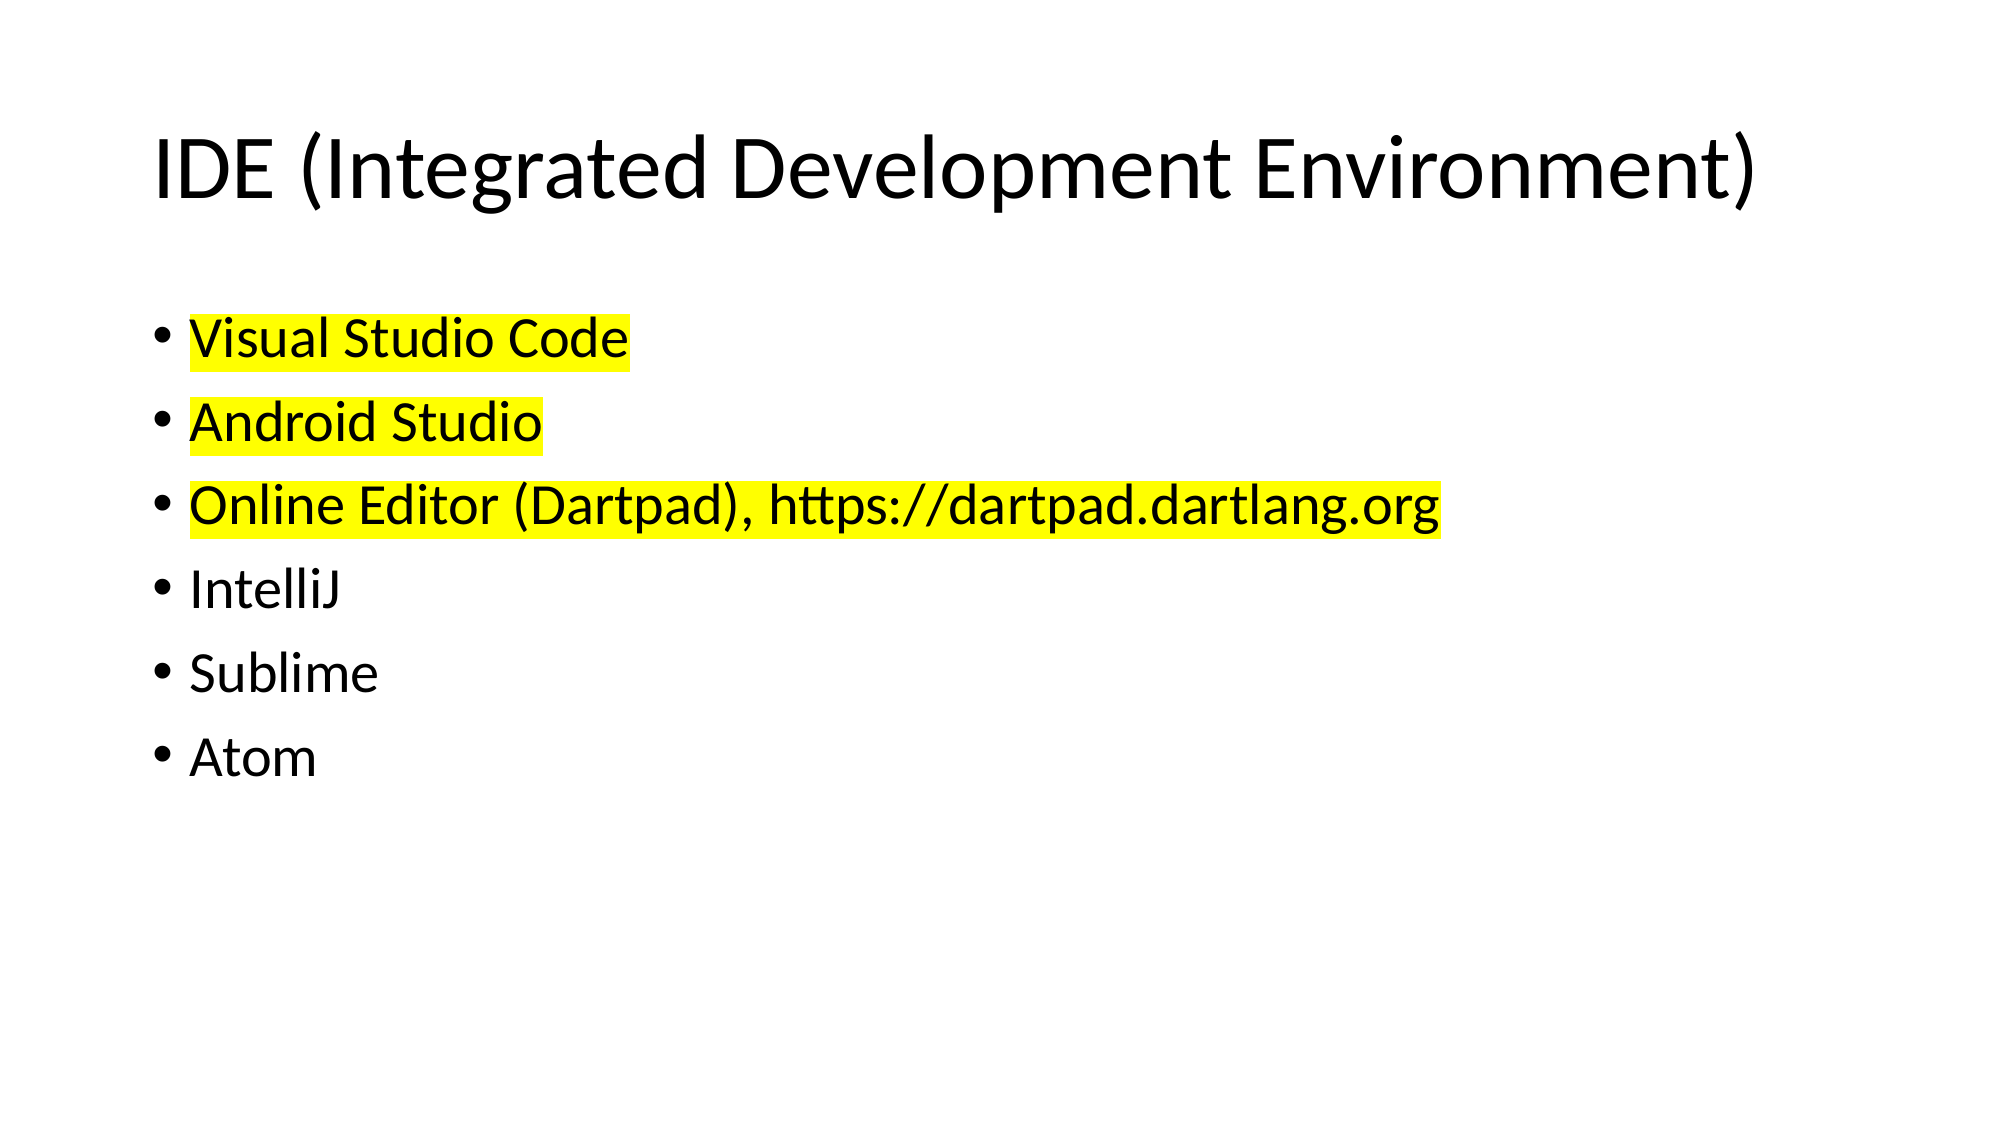

# IDE (Integrated Development Environment)
Visual Studio Code
Android Studio
Online Editor (Dartpad), https://dartpad.dartlang.org
IntelliJ
Sublime
Atom